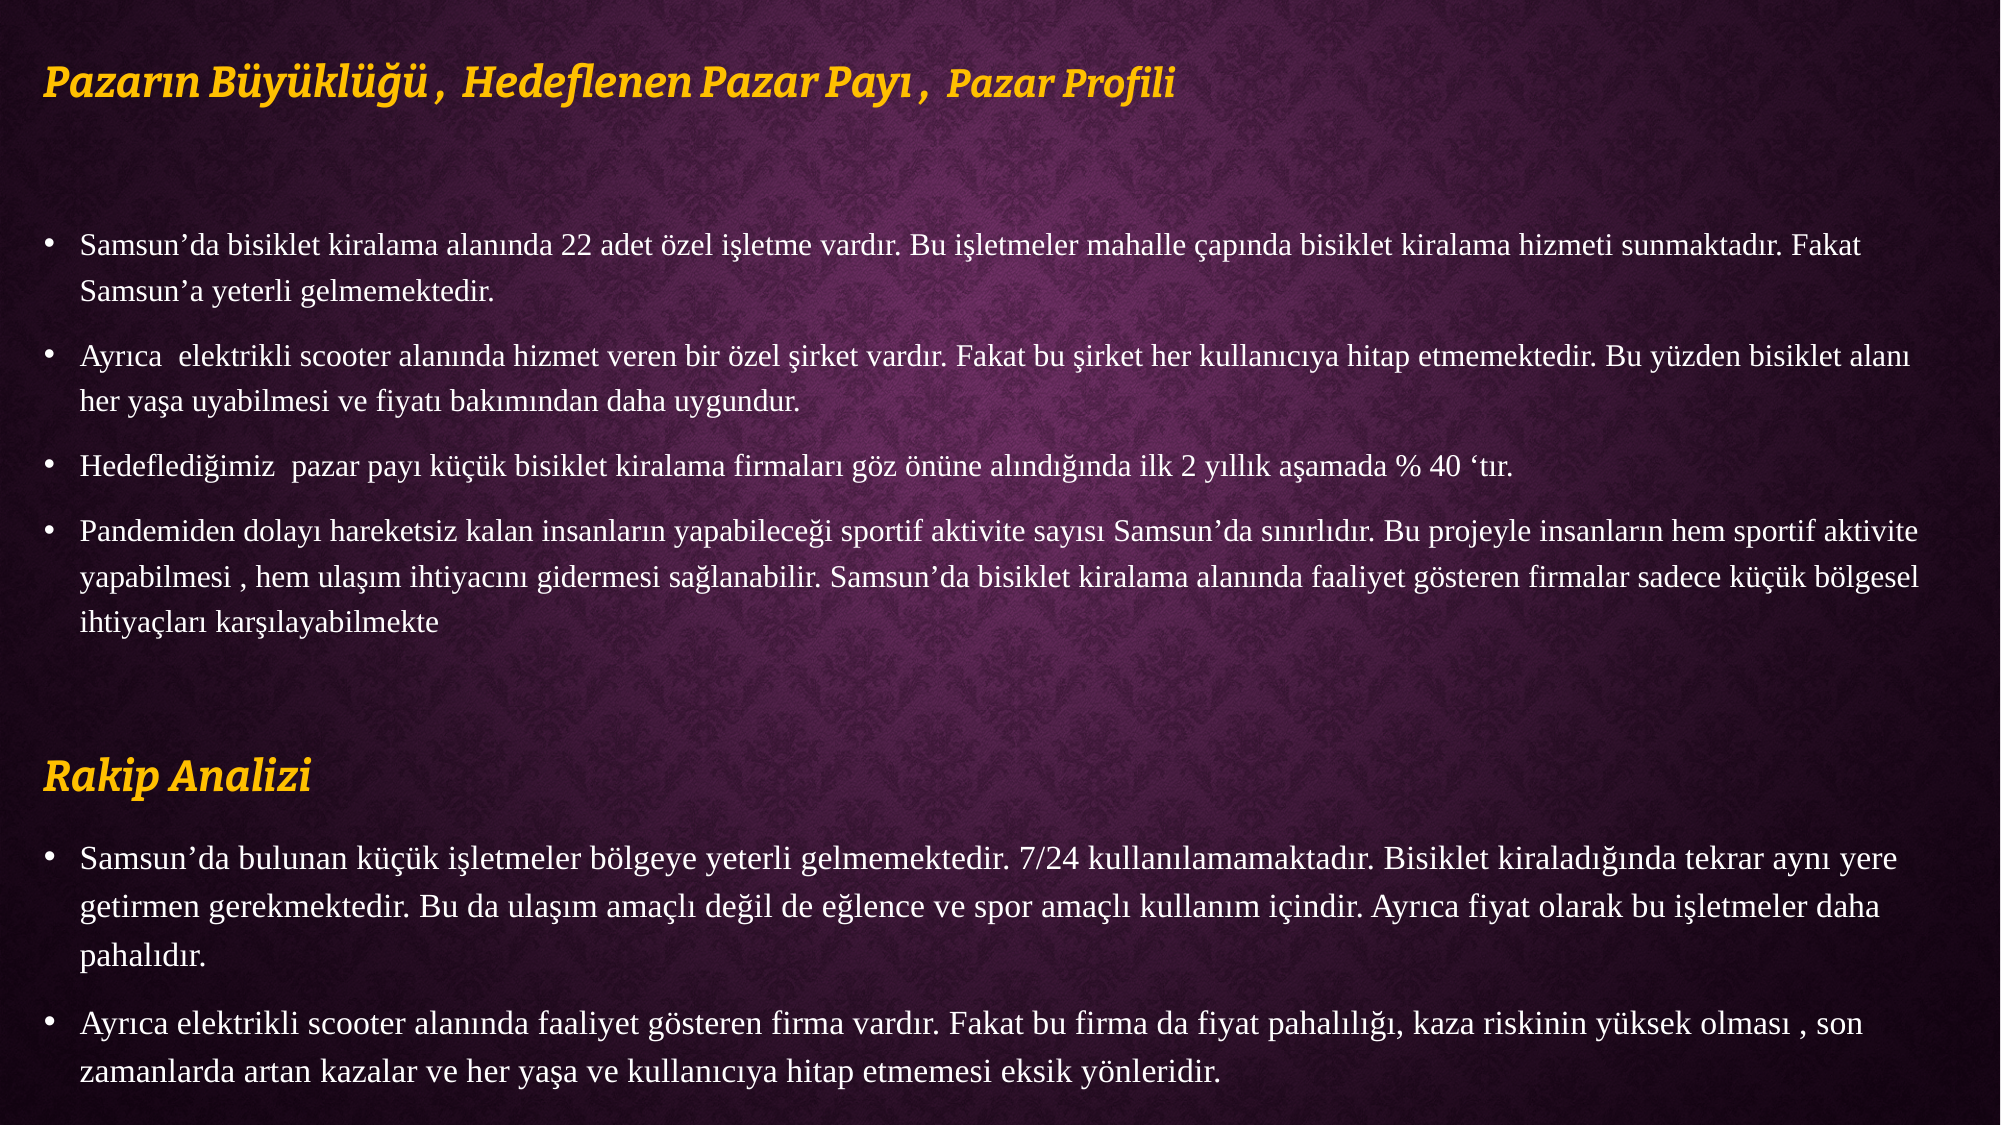

Pazarın Büyüklüğü ,  Hedeflenen Pazar Payı ,  Pazar Profili

Samsun’da bisiklet kiralama alanında 22 adet özel işletme vardır. Bu işletmeler mahalle çapında bisiklet kiralama hizmeti sunmaktadır. Fakat Samsun’a yeterli gelmemektedir.
Ayrıca  elektrikli scooter alanında hizmet veren bir özel şirket vardır. Fakat bu şirket her kullanıcıya hitap etmemektedir. Bu yüzden bisiklet alanı her yaşa uyabilmesi ve fiyatı bakımından daha uygundur.
Hedeflediğimiz  pazar payı küçük bisiklet kiralama firmaları göz önüne alındığında ilk 2 yıllık aşamada % 40 ‘tır.
Pandemiden dolayı hareketsiz kalan insanların yapabileceği sportif aktivite sayısı Samsun’da sınırlıdır. Bu projeyle insanların hem sportif aktivite yapabilmesi , hem ulaşım ihtiyacını gidermesi sağlanabilir. Samsun’da bisiklet kiralama alanında faaliyet gösteren firmalar sadece küçük bölgesel ihtiyaçları karşılayabilmekte

Rakip Analizi
Samsun’da bulunan küçük işletmeler bölgeye yeterli gelmemektedir. 7/24 kullanılamamaktadır. Bisiklet kiraladığında tekrar aynı yere getirmen gerekmektedir. Bu da ulaşım amaçlı değil de eğlence ve spor amaçlı kullanım içindir. Ayrıca fiyat olarak bu işletmeler daha pahalıdır.
Ayrıca elektrikli scooter alanında faaliyet gösteren firma vardır. Fakat bu firma da fiyat pahalılığı, kaza riskinin yüksek olması , son zamanlarda artan kazalar ve her yaşa ve kullanıcıya hitap etmemesi eksik yönleridir.